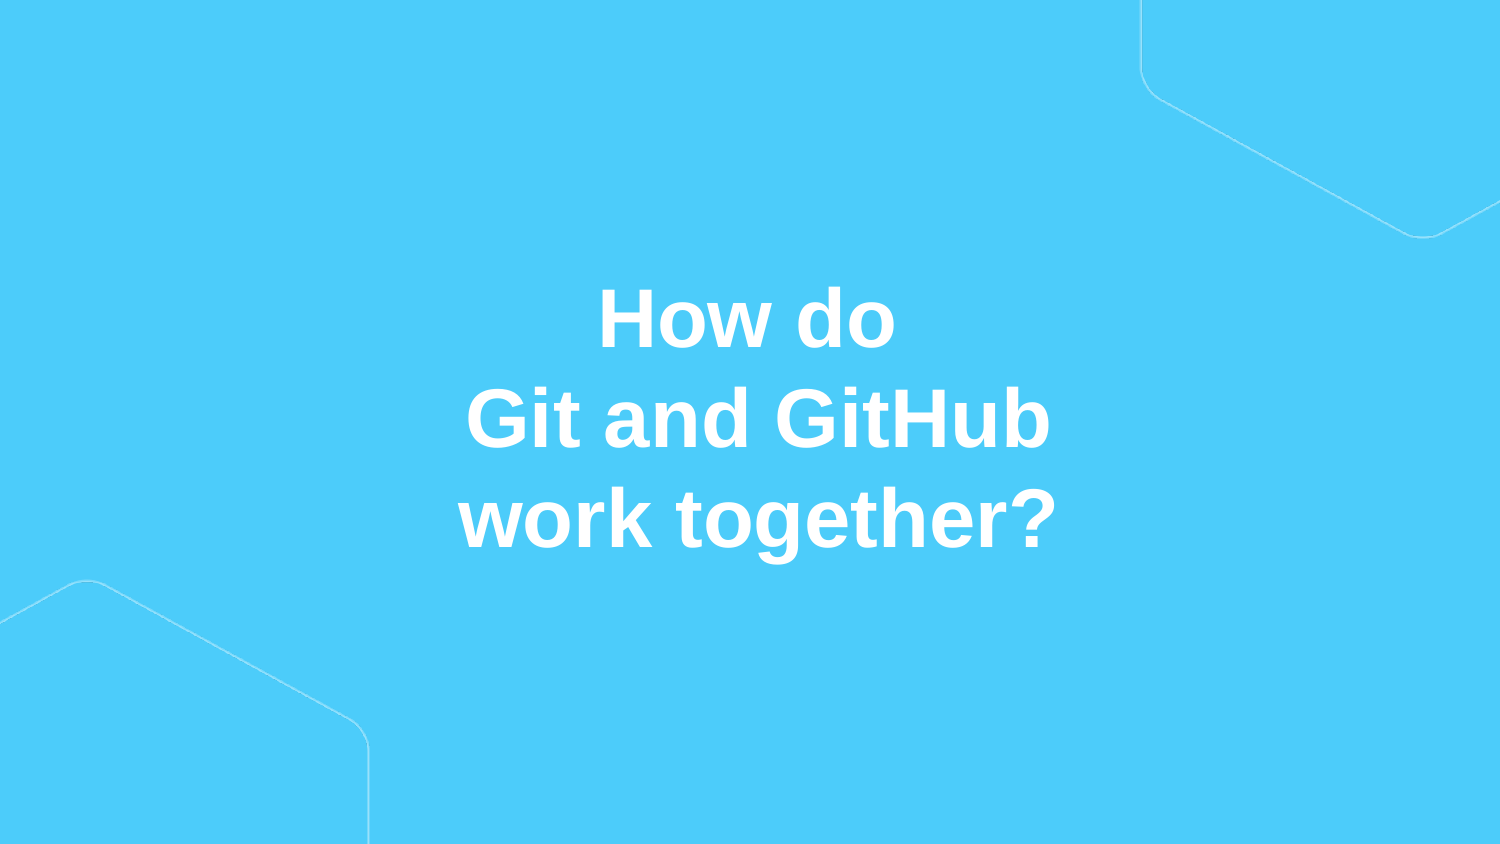

# How do Git and GitHub
work together?